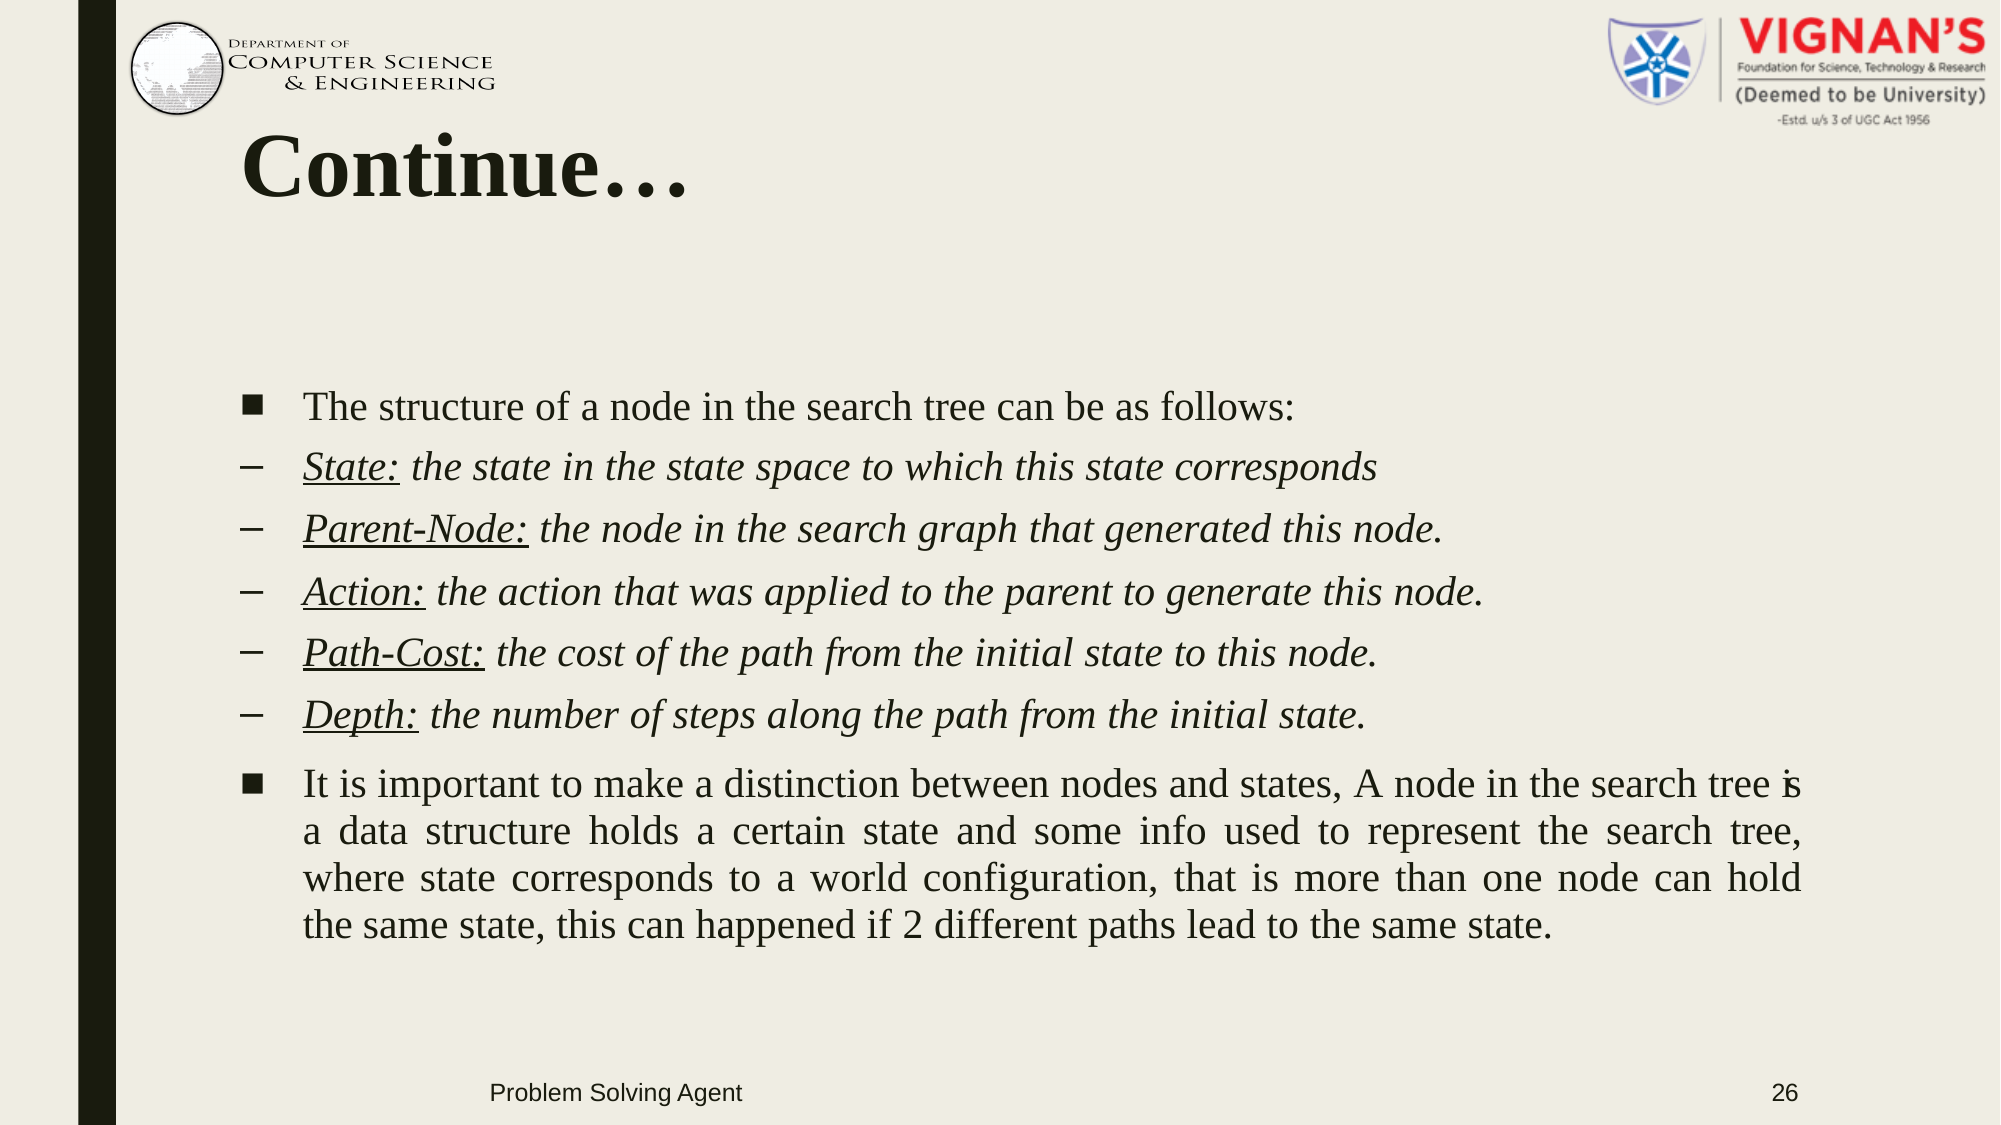

# Continue…
The structure of a node in the search tree can be as follows:
State: the state in the state space to which this state corresponds
Parent-Node: the node in the search graph that generated this node.
Action: the action that was applied to the parent to generate this node.
Path-Cost: the cost of the path from the initial state to this node.
Depth: the number of steps along the path from the initial state.
It is important to make a distinction between nodes and states, A node in the search tree is a data structure holds a certain state and some info used to represent the search tree, where state corresponds to a world configuration, that is more than one node can hold the same state, this can happened if 2 different paths lead to the same state.
Problem Solving Agent
26